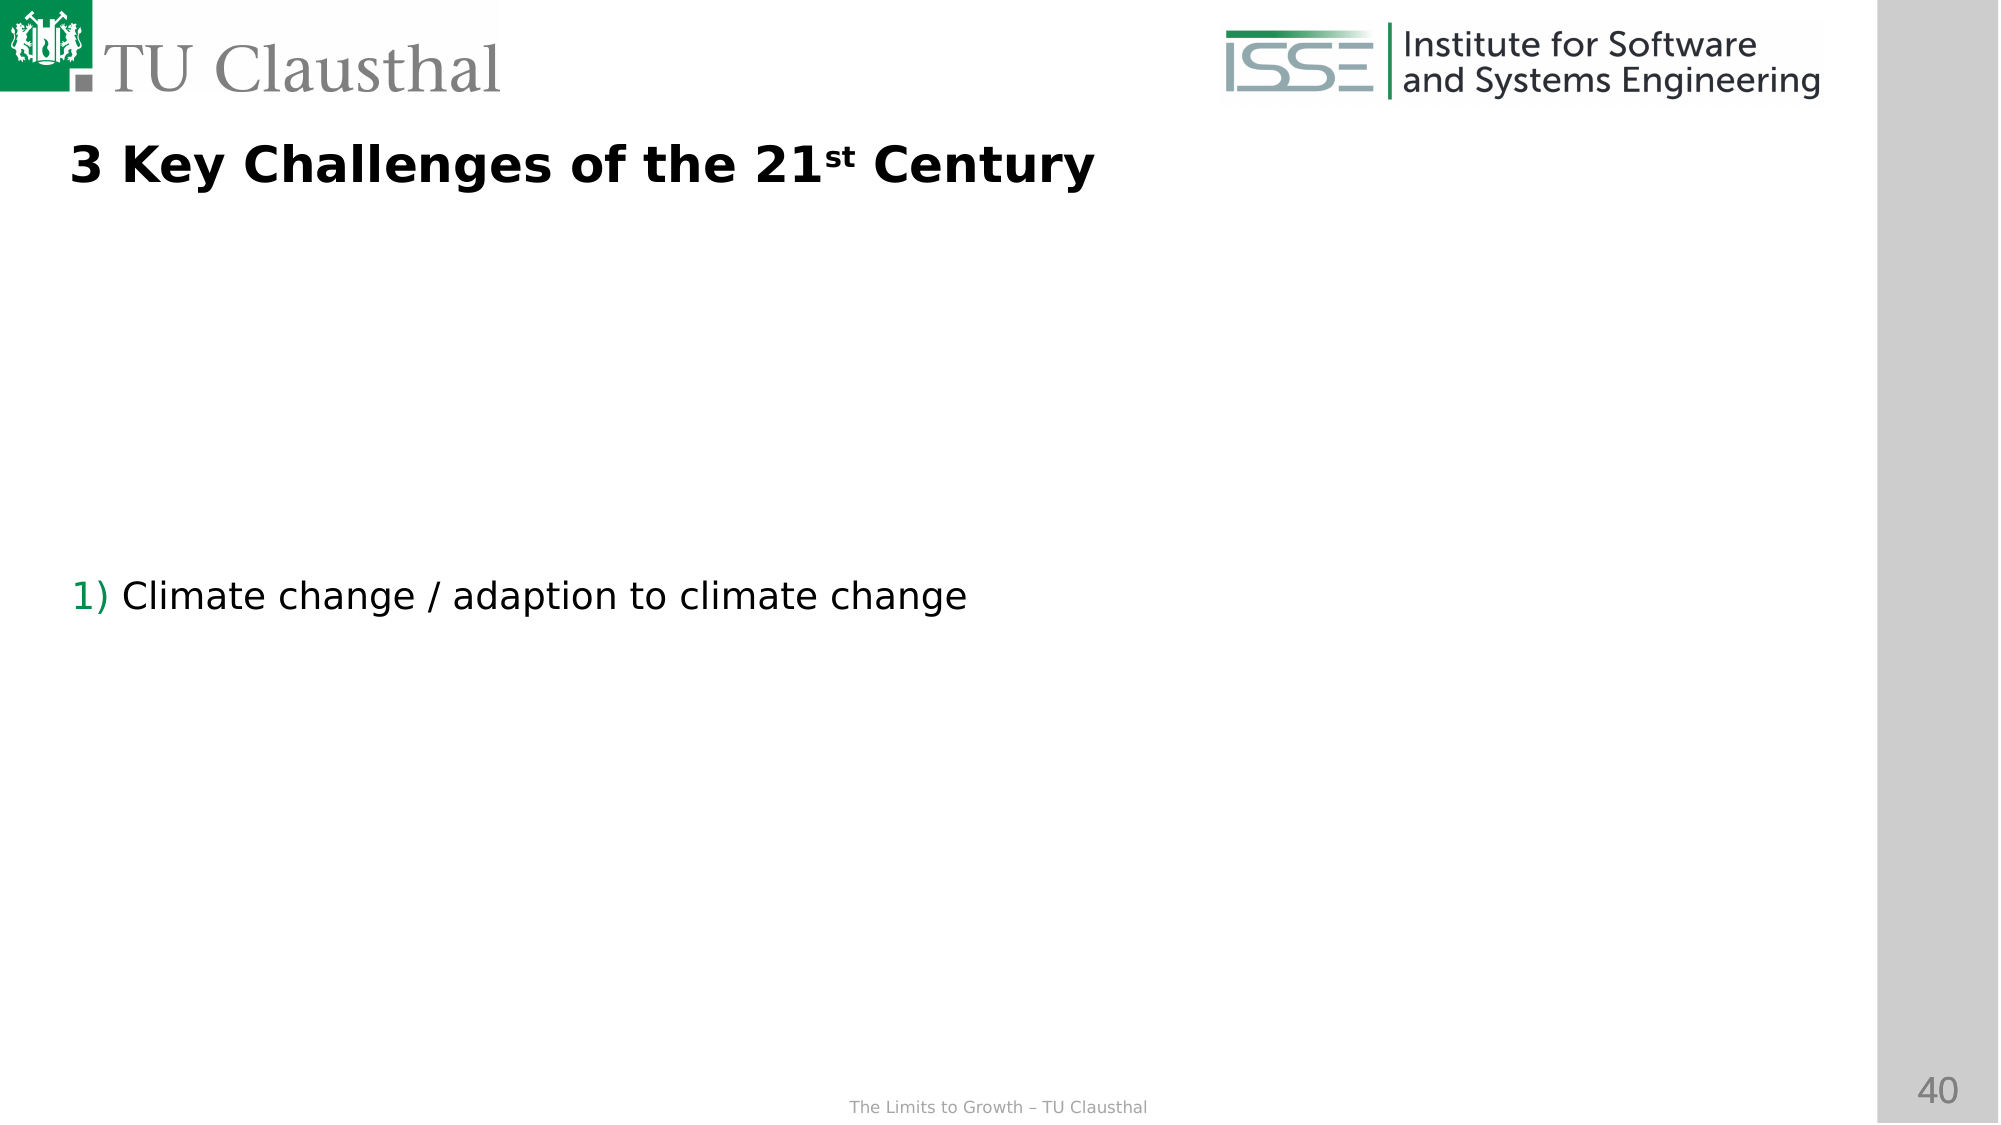

3 Key Challenges of the 21st Century

 Climate change / adaption to climate change